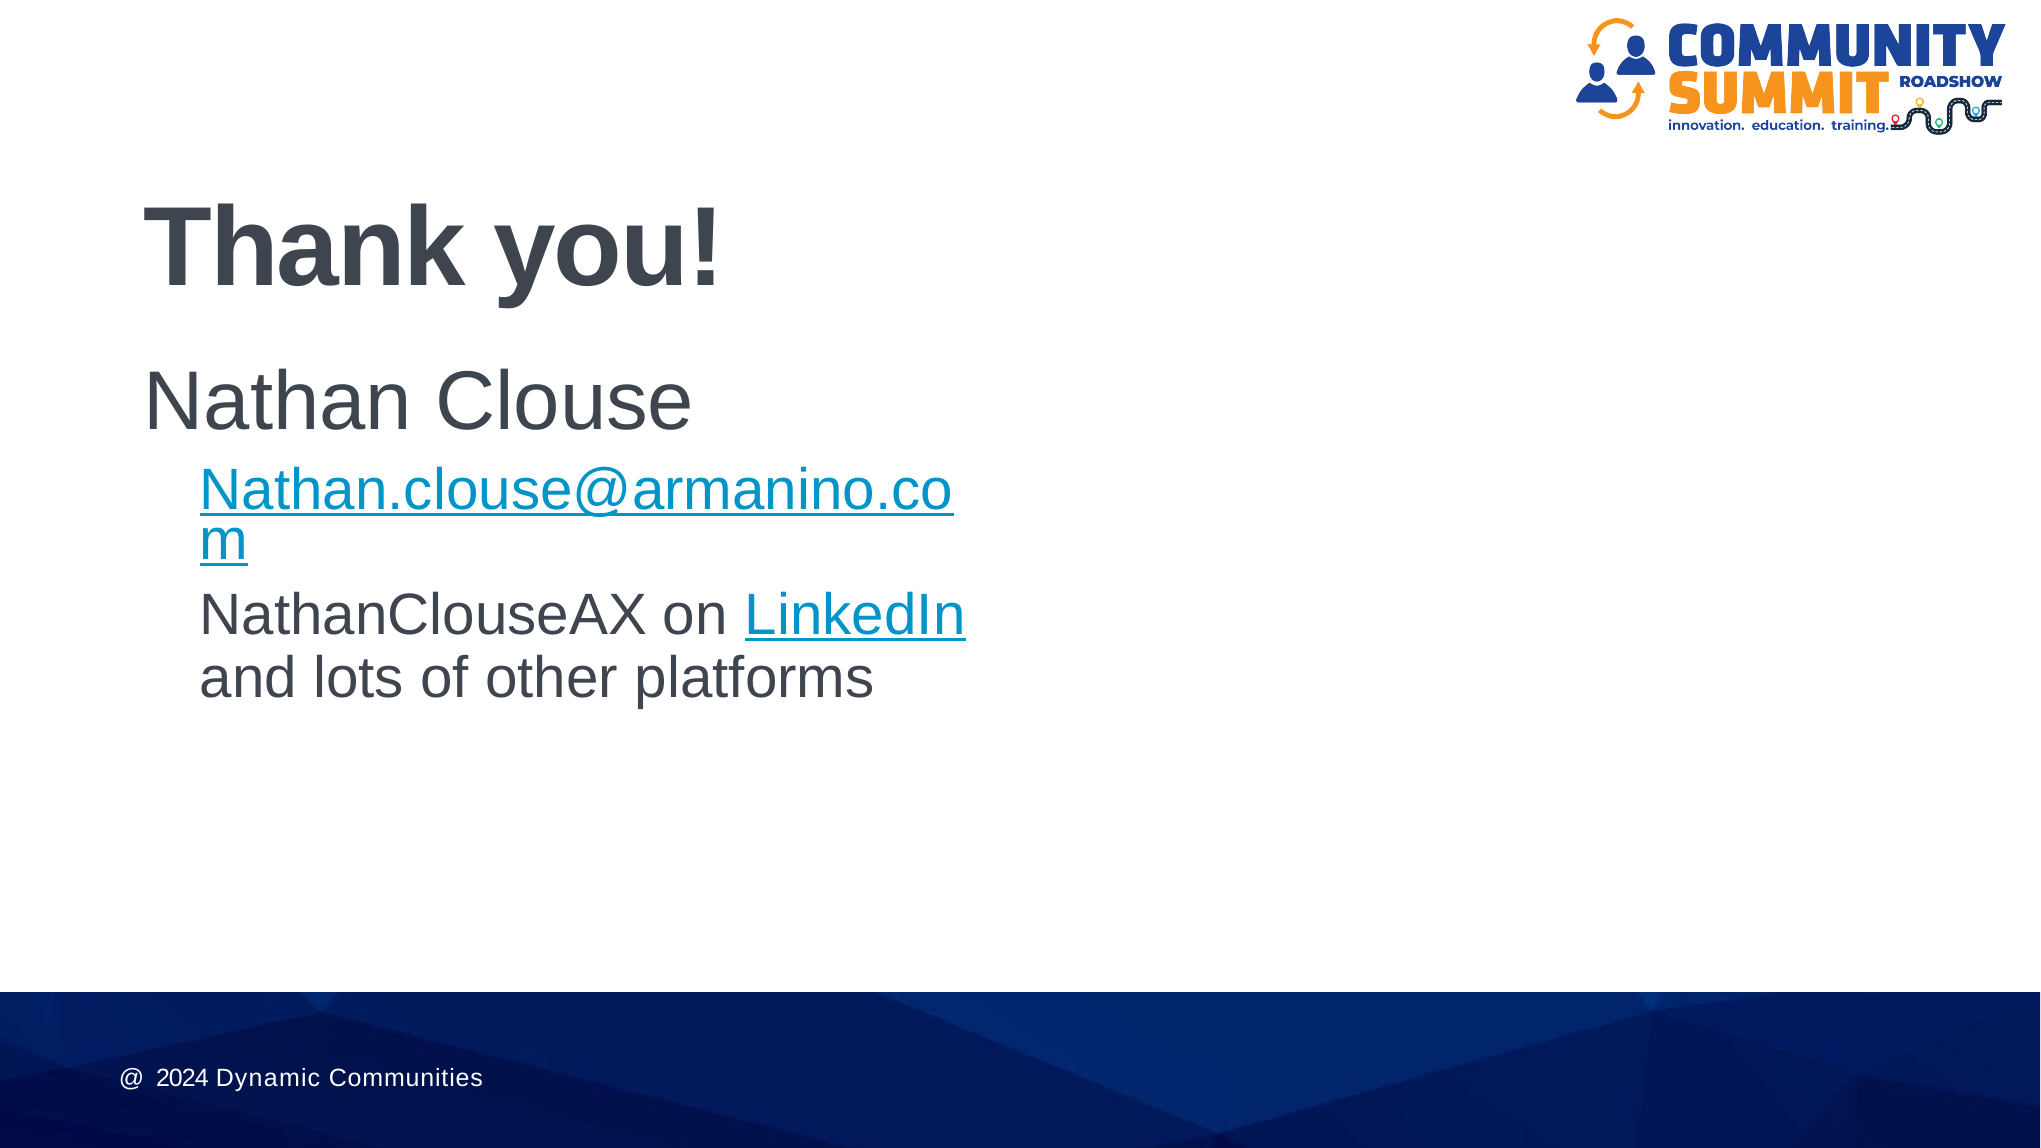

# Thank you!
Nathan Clouse
Nathan.clouse@armanino.com
NathanClouseAX on LinkedIn and lots of other platforms